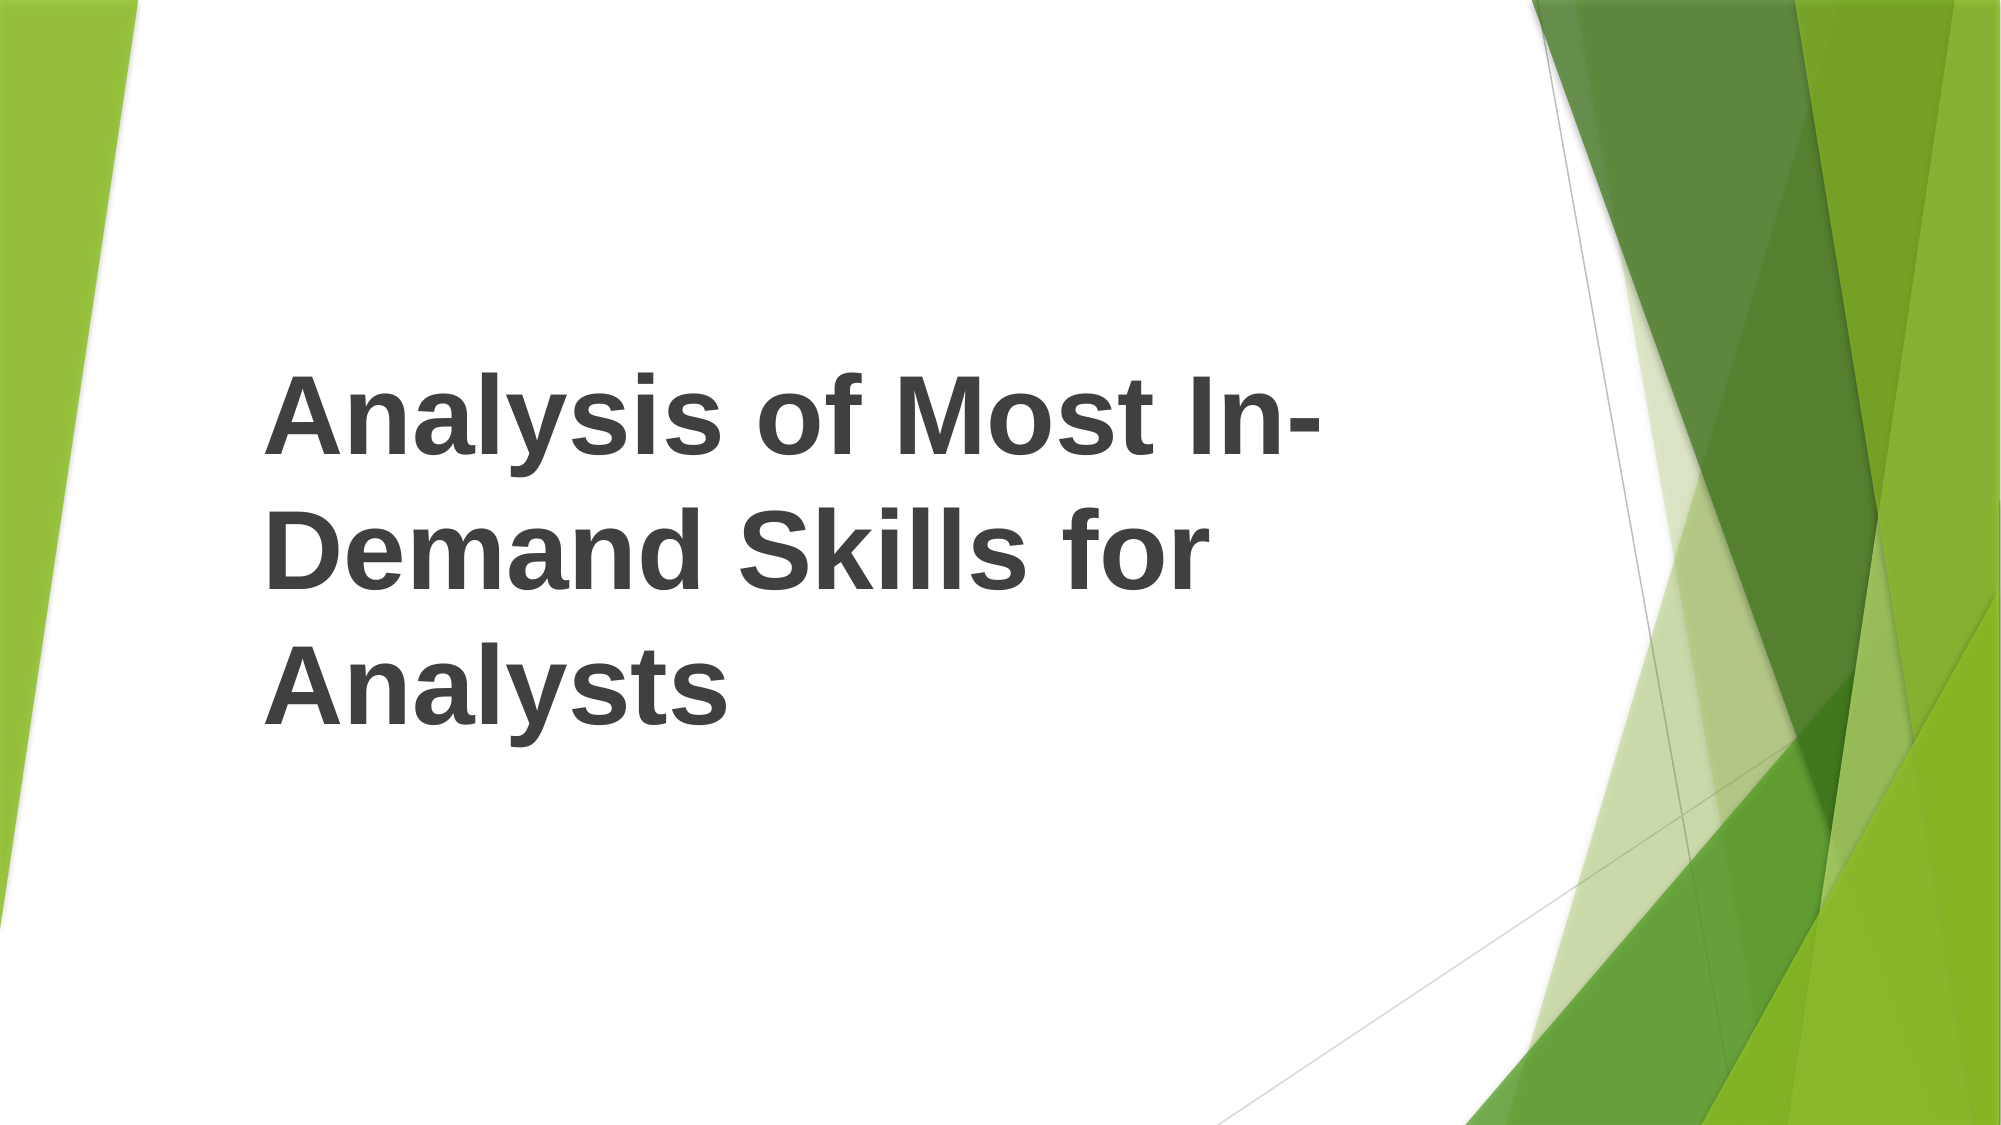

# Analysis of Most In-Demand Skills for Analysts